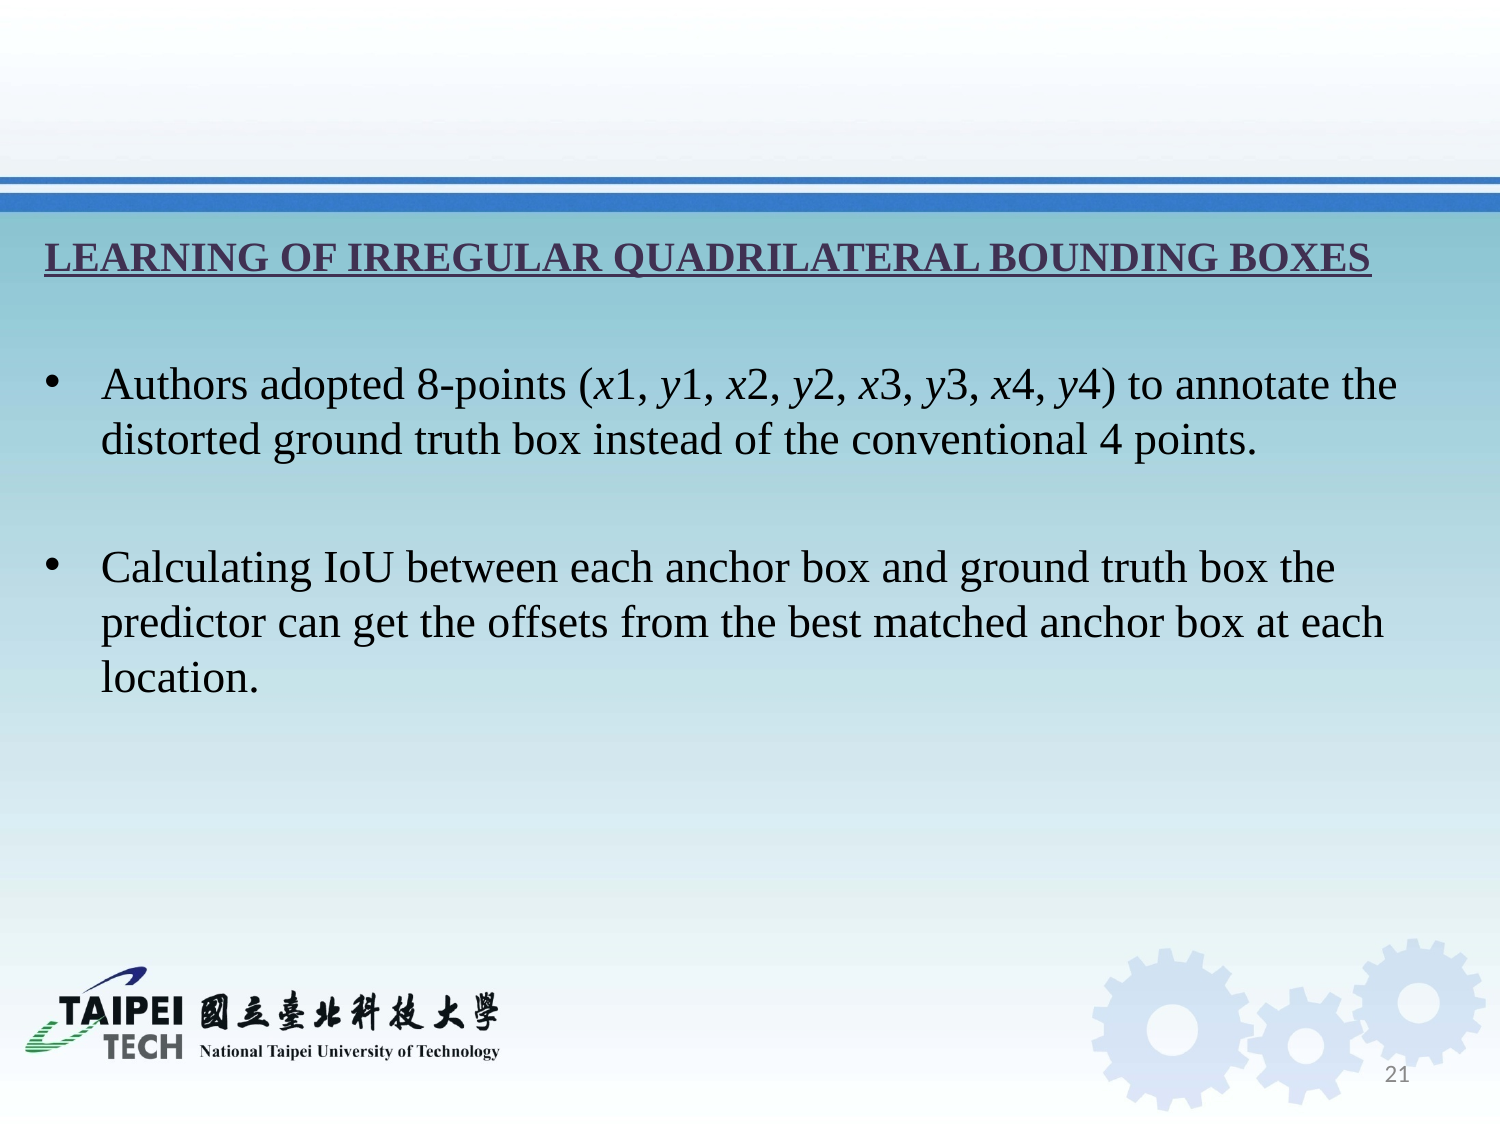

#
LEARNING OF IRREGULAR QUADRILATERAL BOUNDING BOXES

Authors adopted 8-points (x1, y1, x2, y2, x3, y3, x4, y4) to annotate the distorted ground truth box instead of the conventional 4 points.

Calculating IoU between each anchor box and ground truth box the predictor can get the offsets from the best matched anchor box at each location.

21